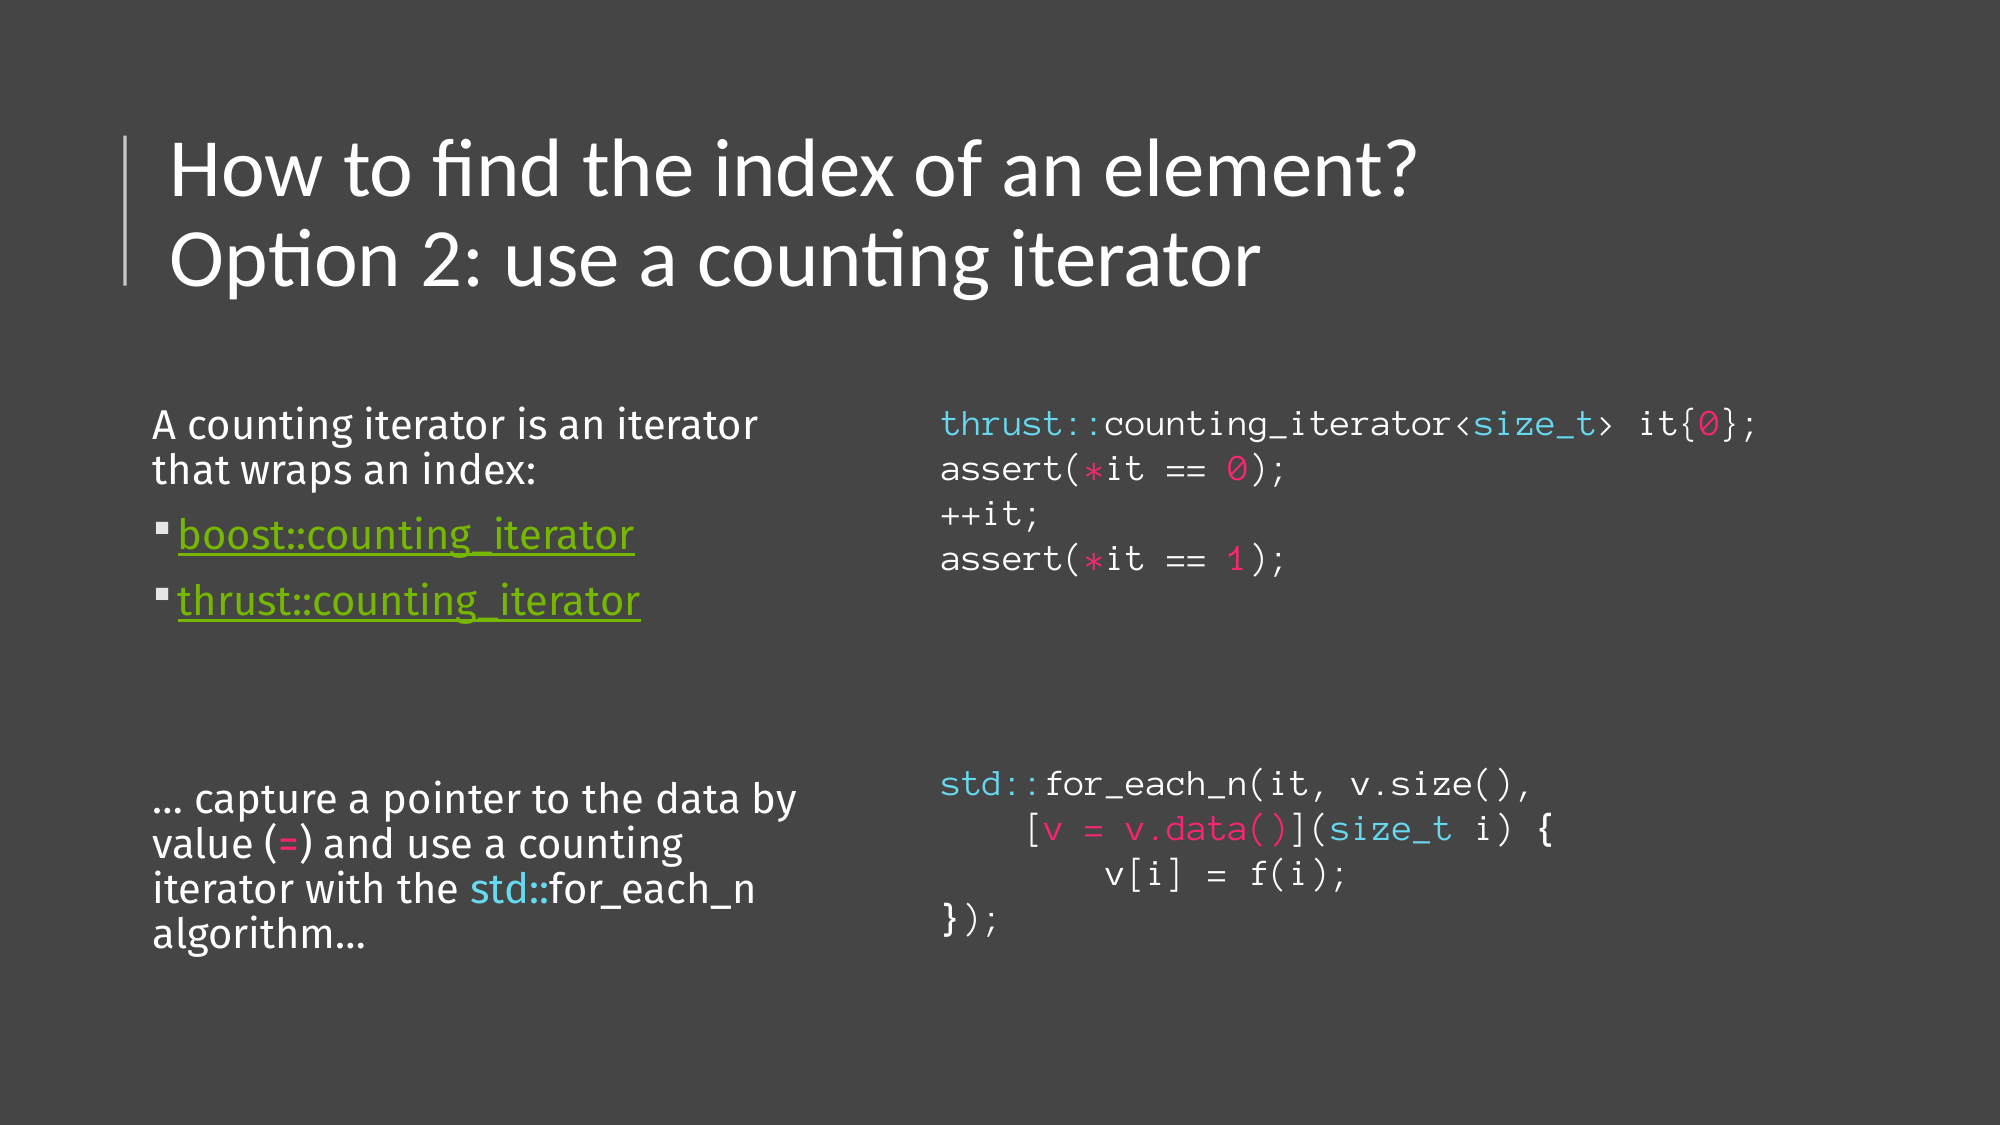

# How to find the index of an element? Option 2: use a counting iterator
thrust::counting_iterator<size_t> it{0};
assert(*it == 0);
++it;
assert(*it == 1);

std::for_each_n(it, v.size(),
    [v = v.data()](size_t i) {
        v[i] = f(i);
});
A counting iterator is an iterator that wraps an index:
boost::counting_iterator
thrust::counting_iterator

… capture a pointer to the data by value (=) and use a counting iterator with the std::for_each_n algorithm…